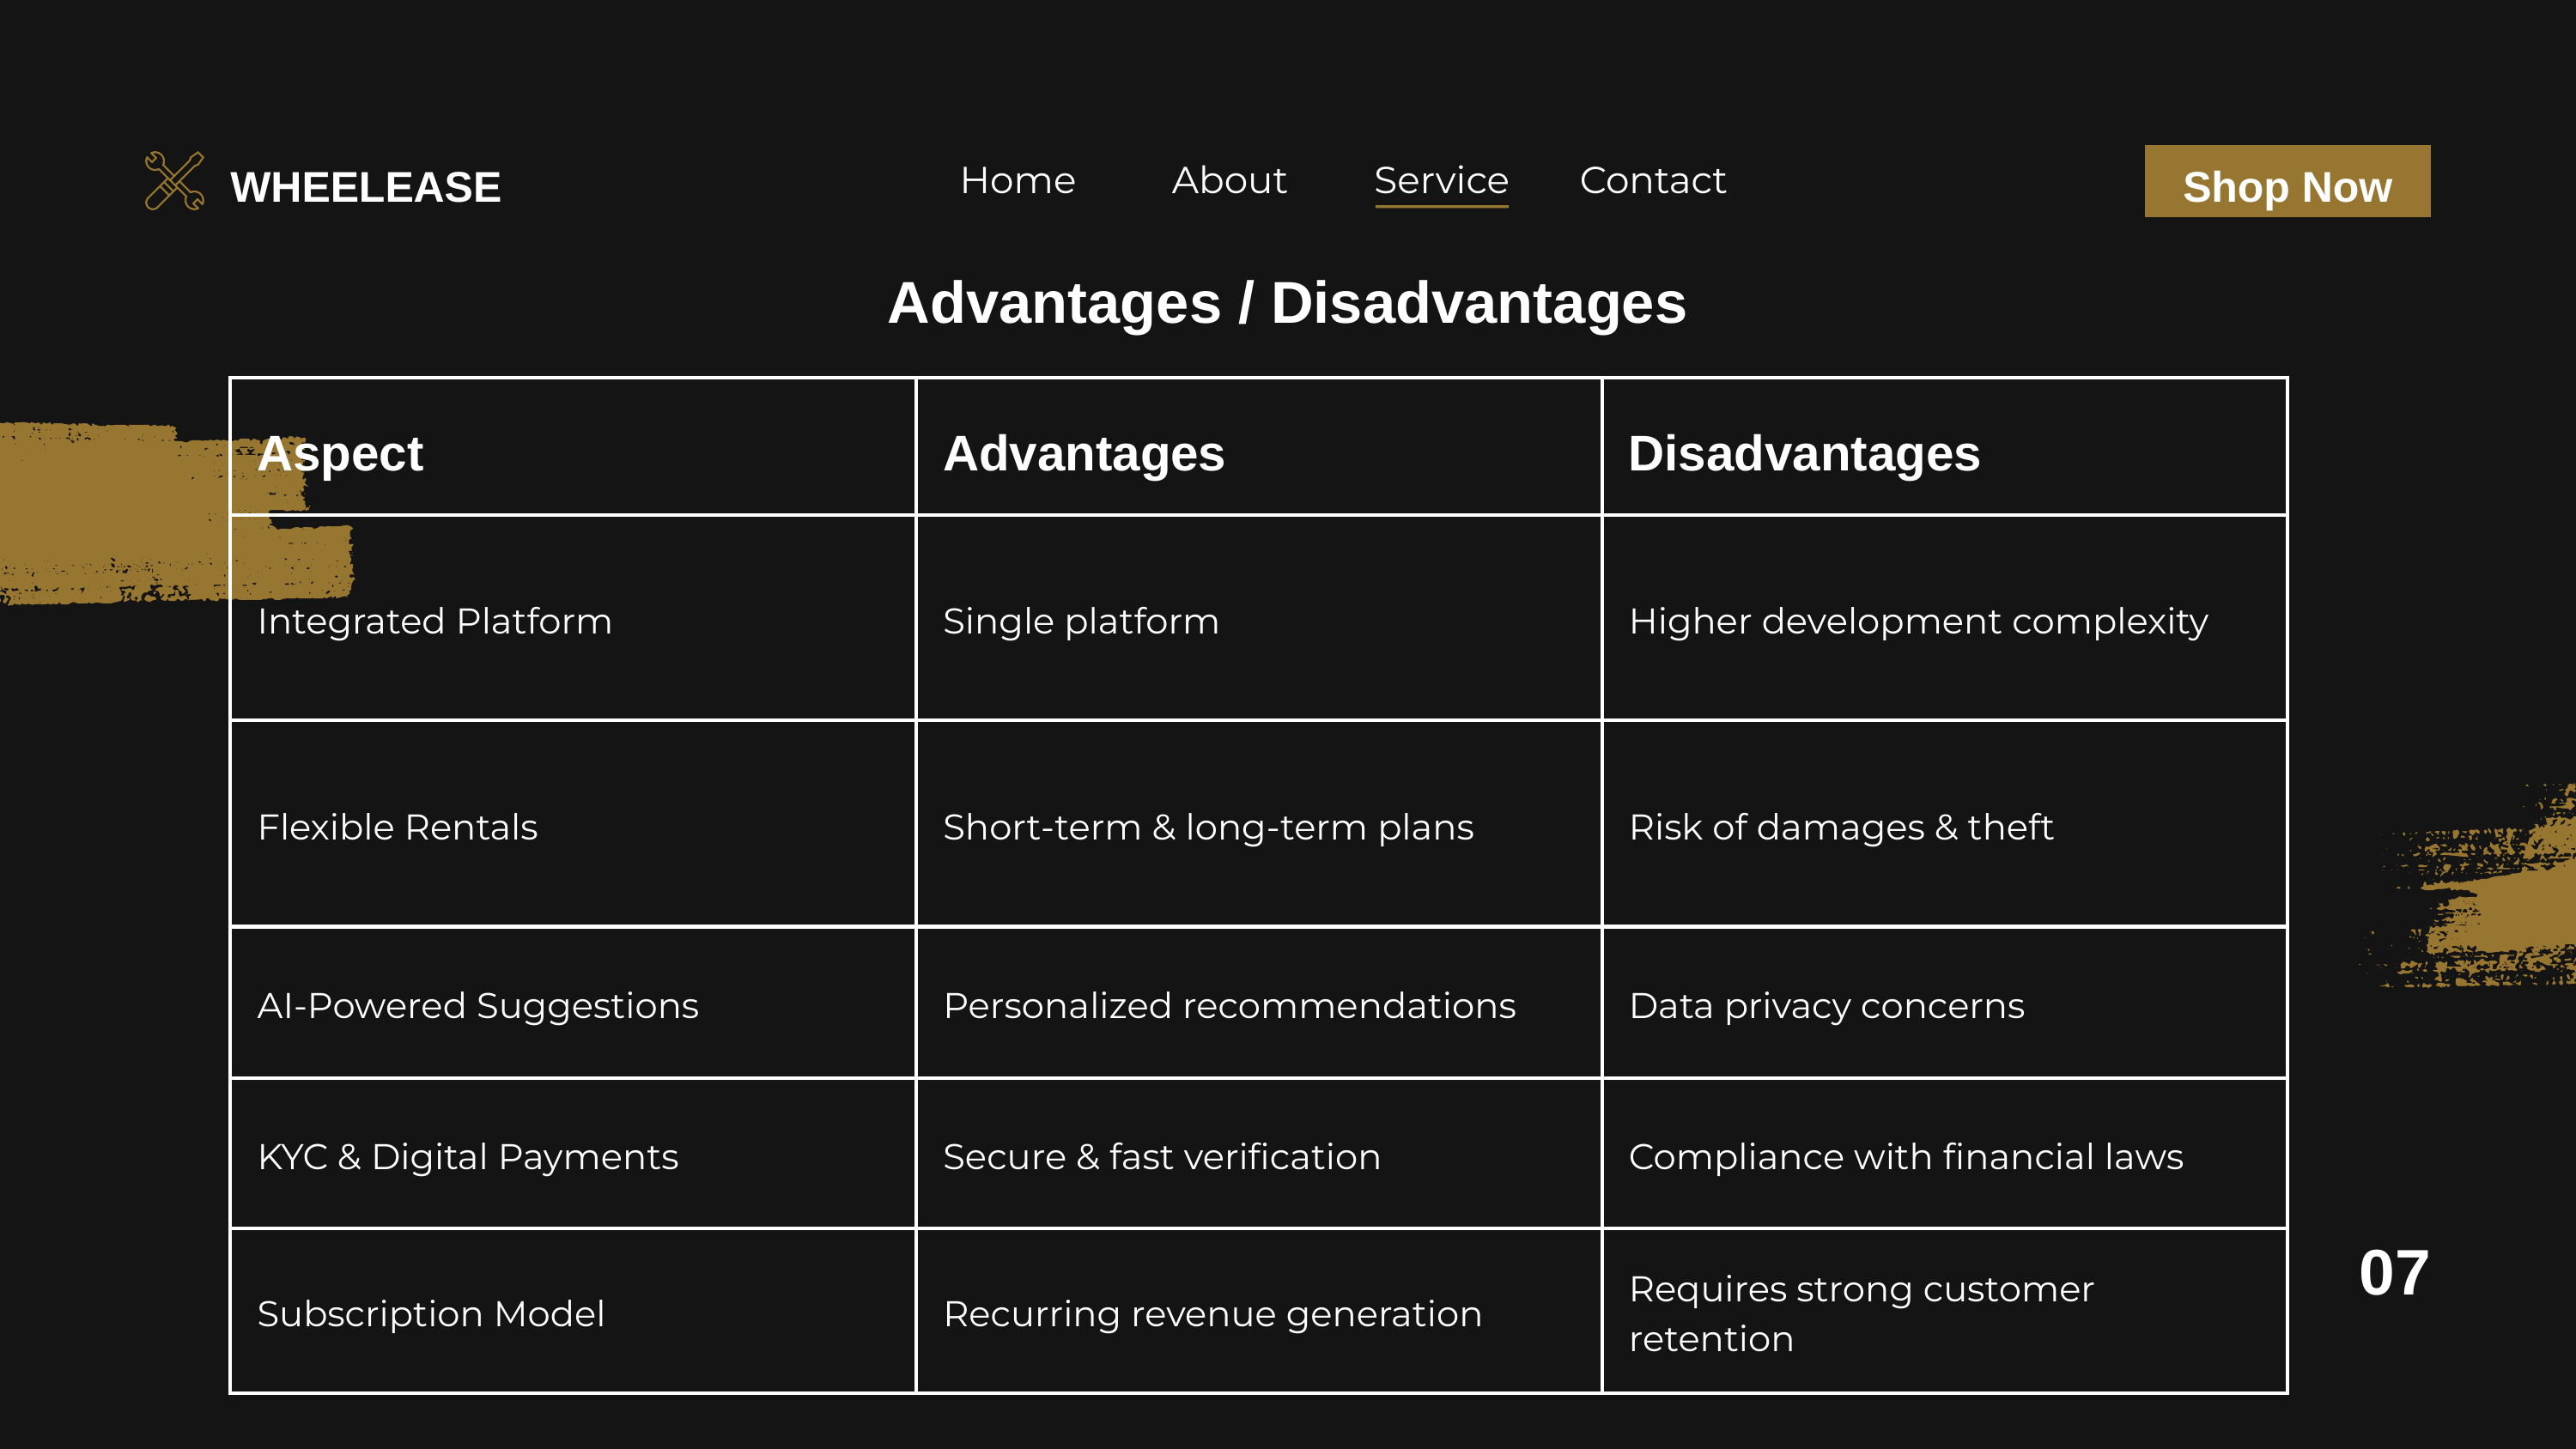

Home
About
Service
Contact
WHEELEASE
Shop Now

Advantages / Disadvantages
| Aspect | Advantages | Disadvantages |
| --- | --- | --- |
| Integrated Platform | Single platform | Higher development complexity |
| Flexible Rentals | Short-term & long-term plans | Risk of damages & theft |
| AI-Powered Suggestions | Personalized recommendations | Data privacy concerns |
| KYC & Digital Payments | Secure & fast verification | Compliance with financial laws |
| Subscription Model | Recurring revenue generation | Requires strong customer retention |

07